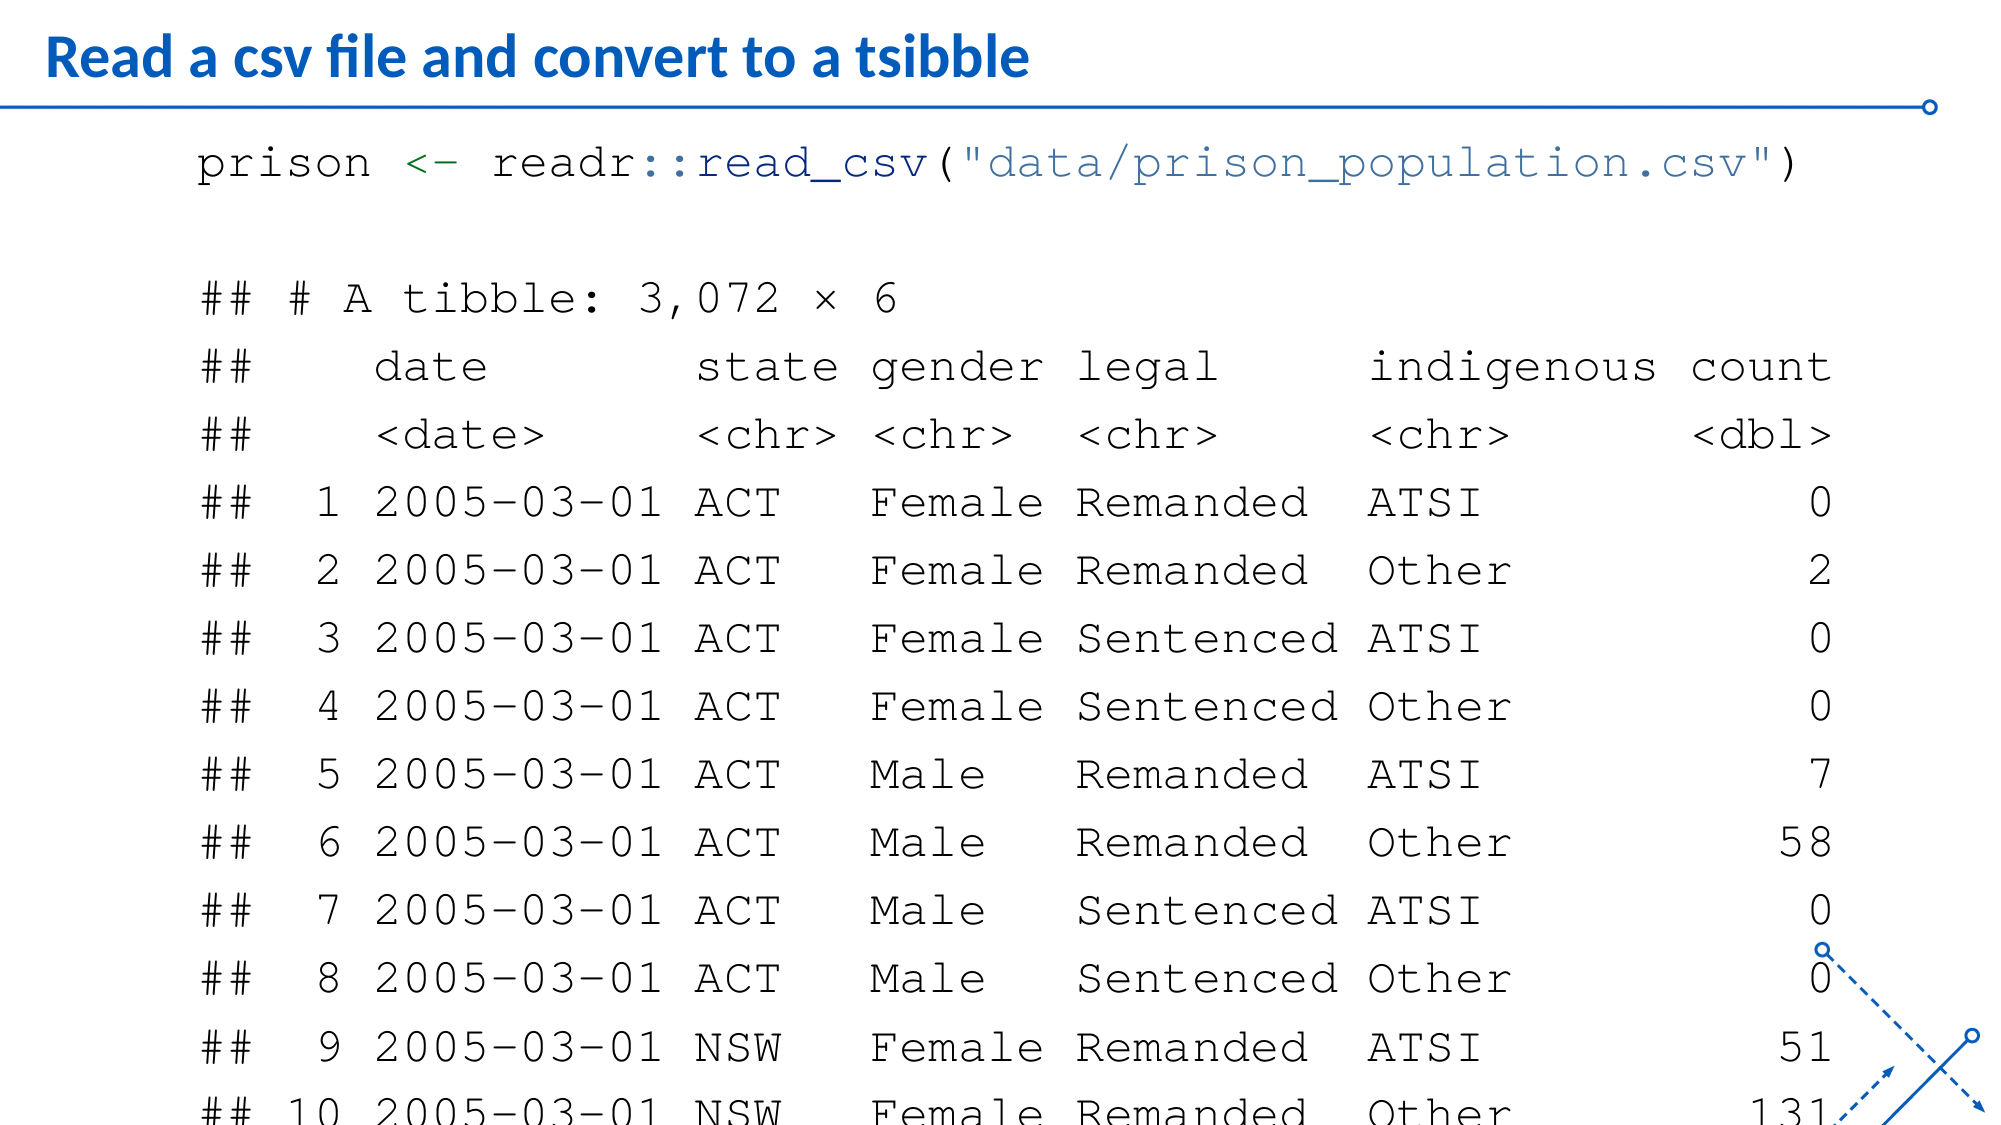

# Read a csv file and convert to a tsibble
prison <- readr::read_csv("data/prison_population.csv")

## # A tibble: 3,072 × 6
##    date       state gender legal     indigenous count
##    <date>     <chr> <chr>  <chr>     <chr>      <dbl>
##  1 2005-03-01 ACT   Female Remanded  ATSI           0
##  2 2005-03-01 ACT   Female Remanded  Other          2
##  3 2005-03-01 ACT   Female Sentenced ATSI           0
##  4 2005-03-01 ACT   Female Sentenced Other          0
##  5 2005-03-01 ACT   Male   Remanded  ATSI           7
##  6 2005-03-01 ACT   Male   Remanded  Other         58
##  7 2005-03-01 ACT   Male   Sentenced ATSI           0
##  8 2005-03-01 ACT   Male   Sentenced Other          0
##  9 2005-03-01 NSW   Female Remanded  ATSI          51
## 10 2005-03-01 NSW   Female Remanded  Other        131
## # … with 3,062 more rows